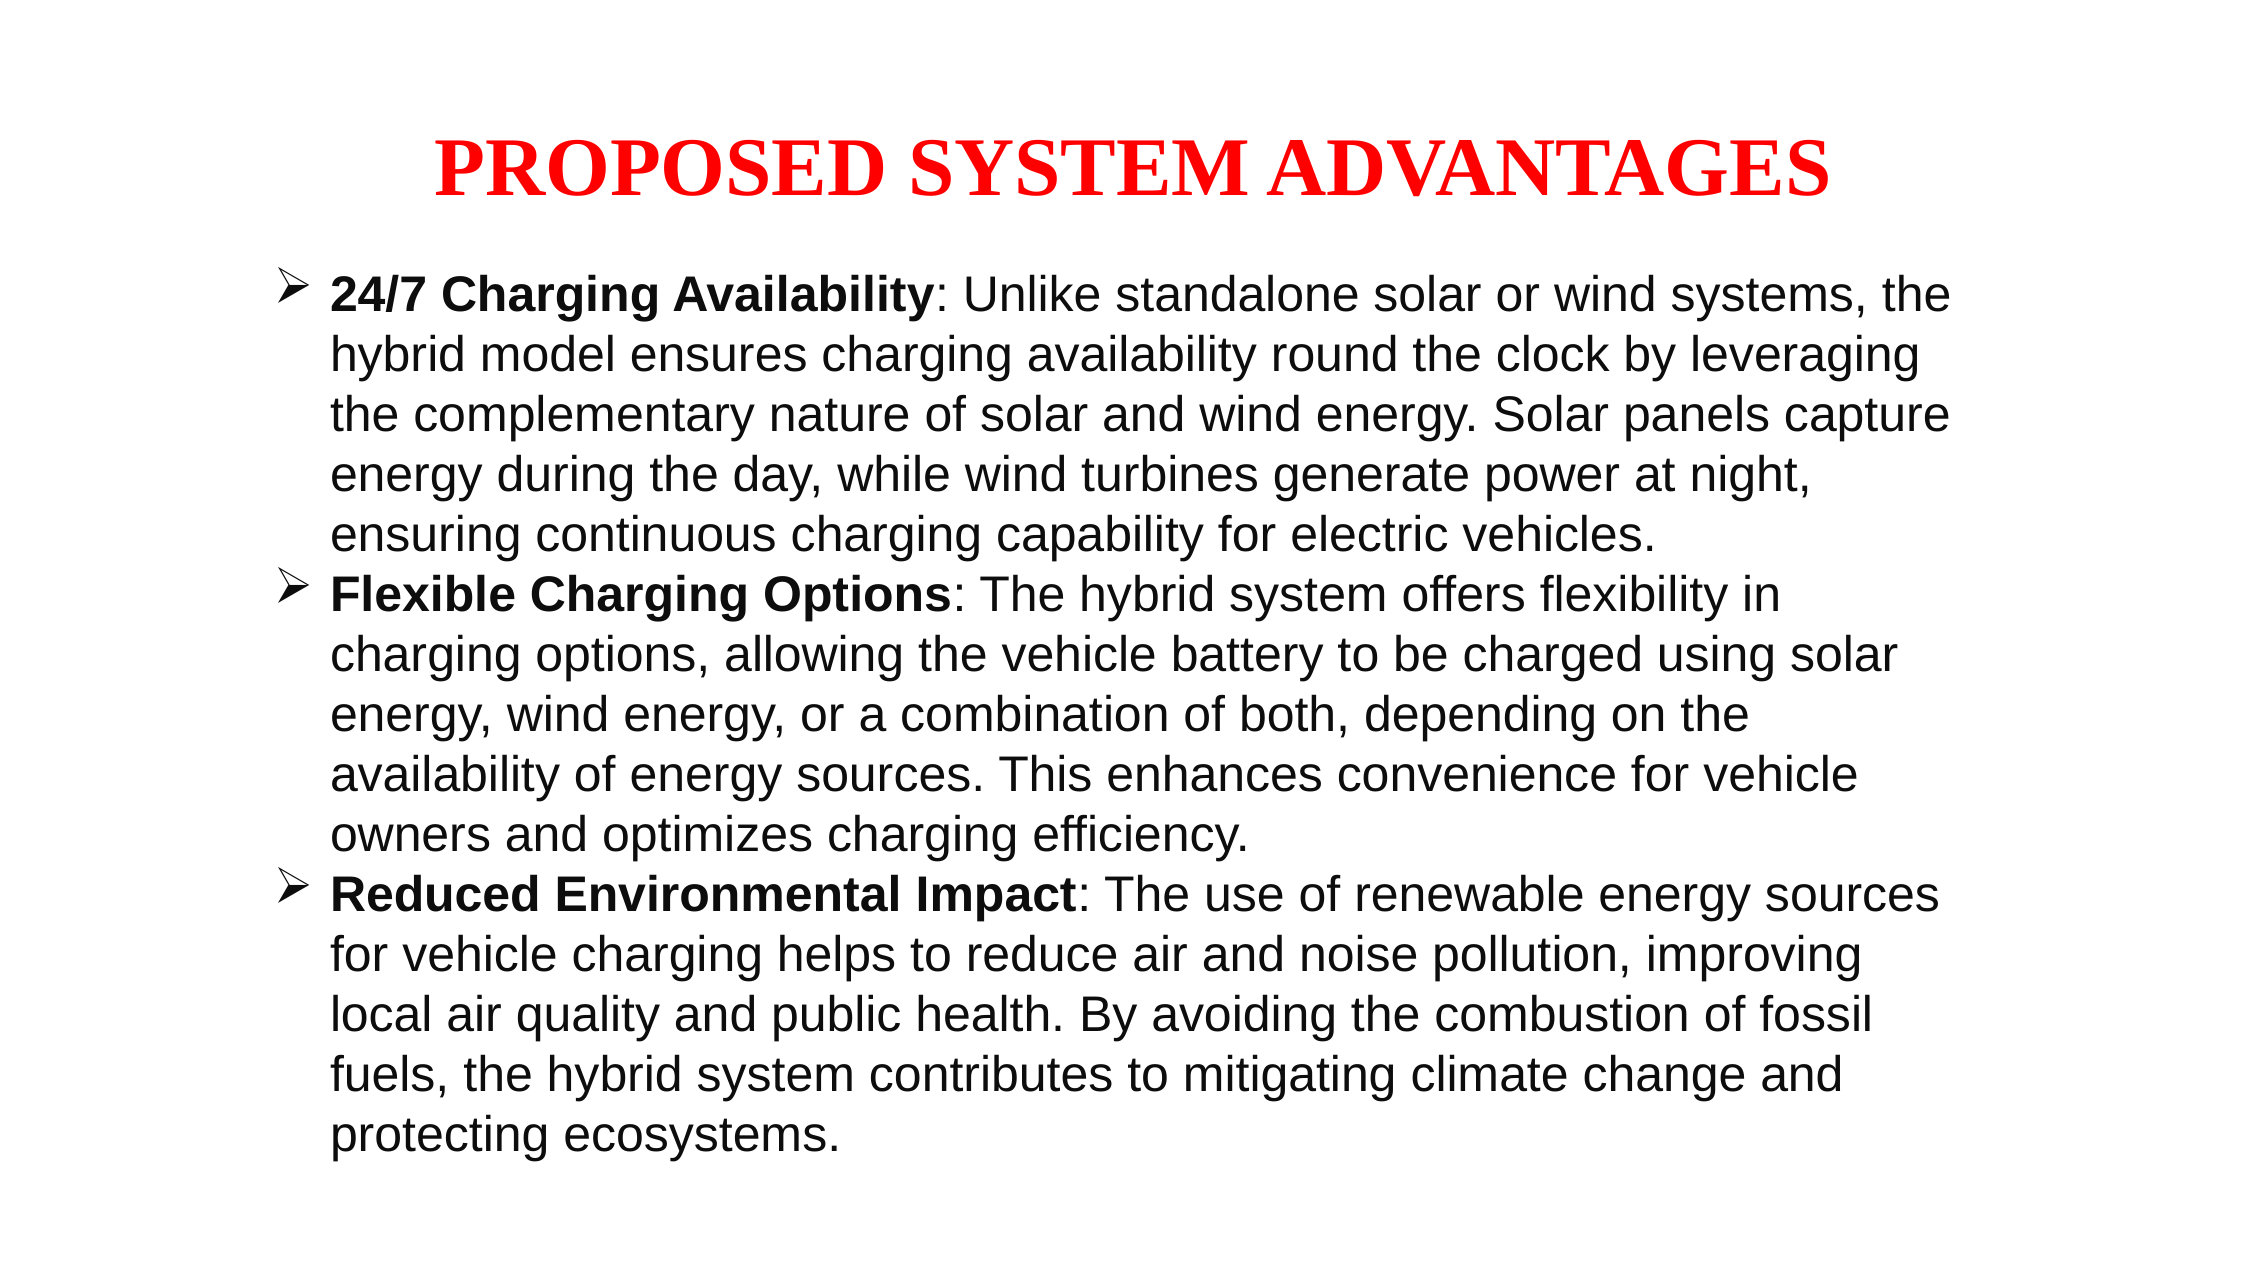

# PROPOSED SYSTEM ADVANTAGES
24/7 Charging Availability: Unlike standalone solar or wind systems, the hybrid model ensures charging availability round the clock by leveraging the complementary nature of solar and wind energy. Solar panels capture energy during the day, while wind turbines generate power at night, ensuring continuous charging capability for electric vehicles.
Flexible Charging Options: The hybrid system offers flexibility in charging options, allowing the vehicle battery to be charged using solar energy, wind energy, or a combination of both, depending on the availability of energy sources. This enhances convenience for vehicle owners and optimizes charging efficiency.
Reduced Environmental Impact: The use of renewable energy sources for vehicle charging helps to reduce air and noise pollution, improving local air quality and public health. By avoiding the combustion of fossil fuels, the hybrid system contributes to mitigating climate change and protecting ecosystems.